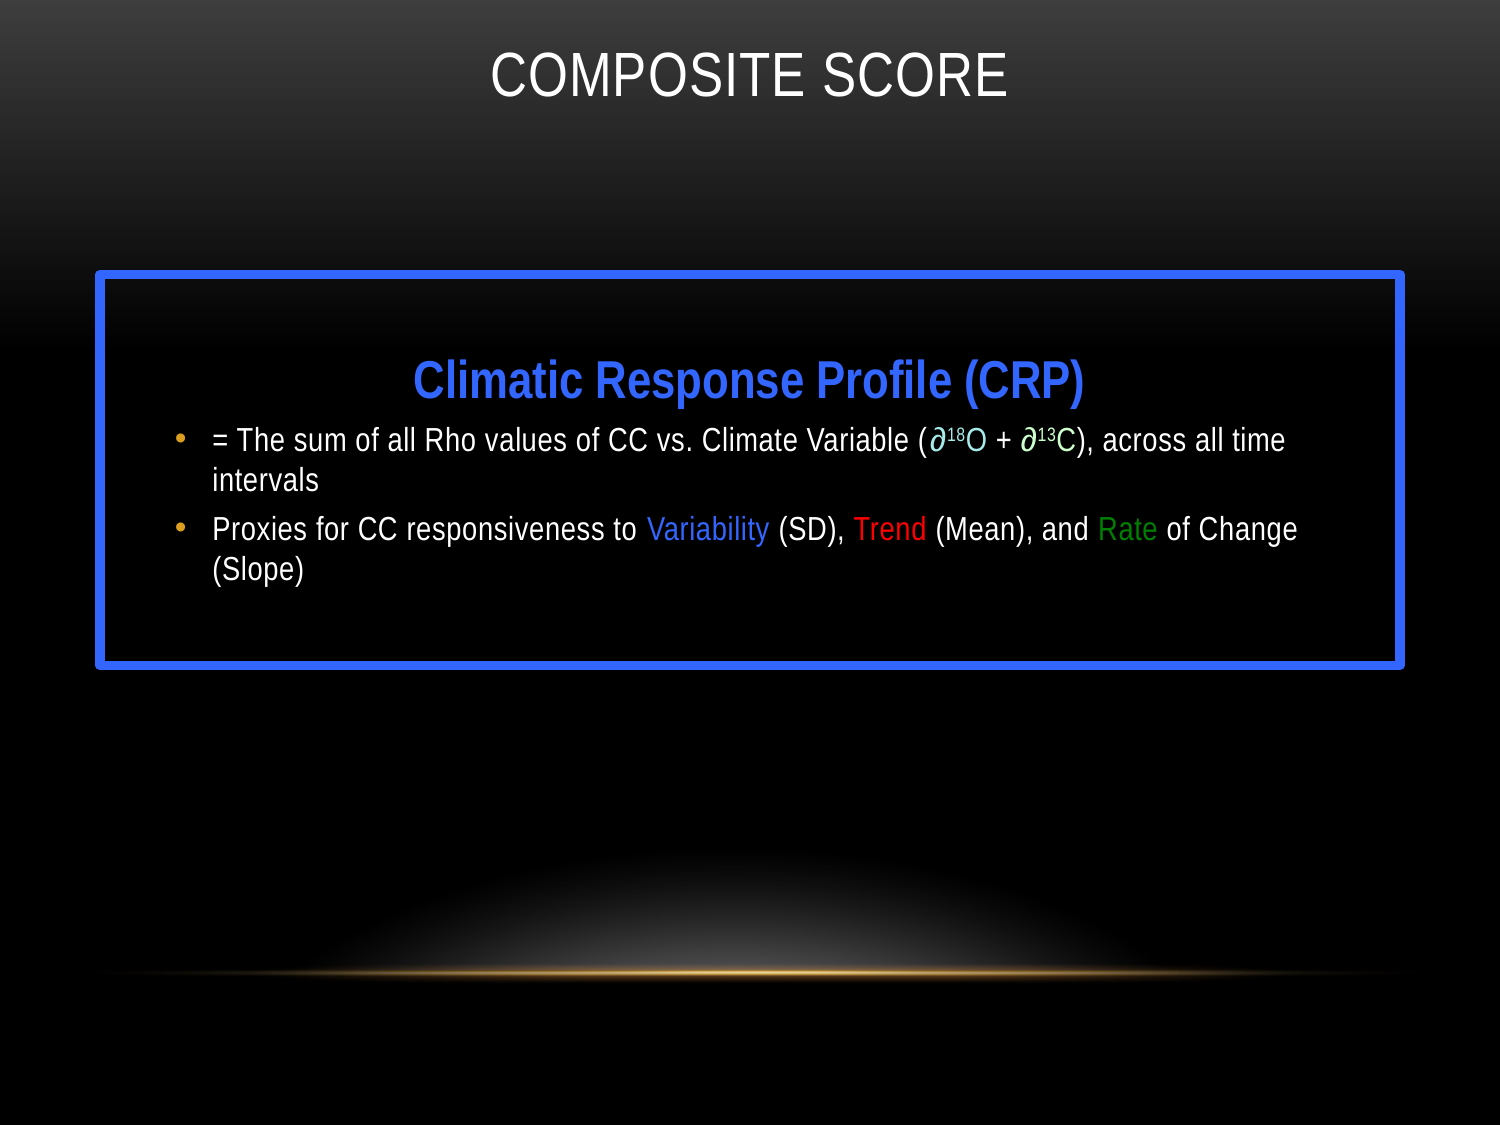

# Composite Score

Climatic Response Profile (CRP)
= The sum of all Rho values of CC vs. Climate Variable (∂18O + ∂13C), across all time intervals
Proxies for CC responsiveness to Variability (SD), Trend (Mean), and Rate of Change (Slope)